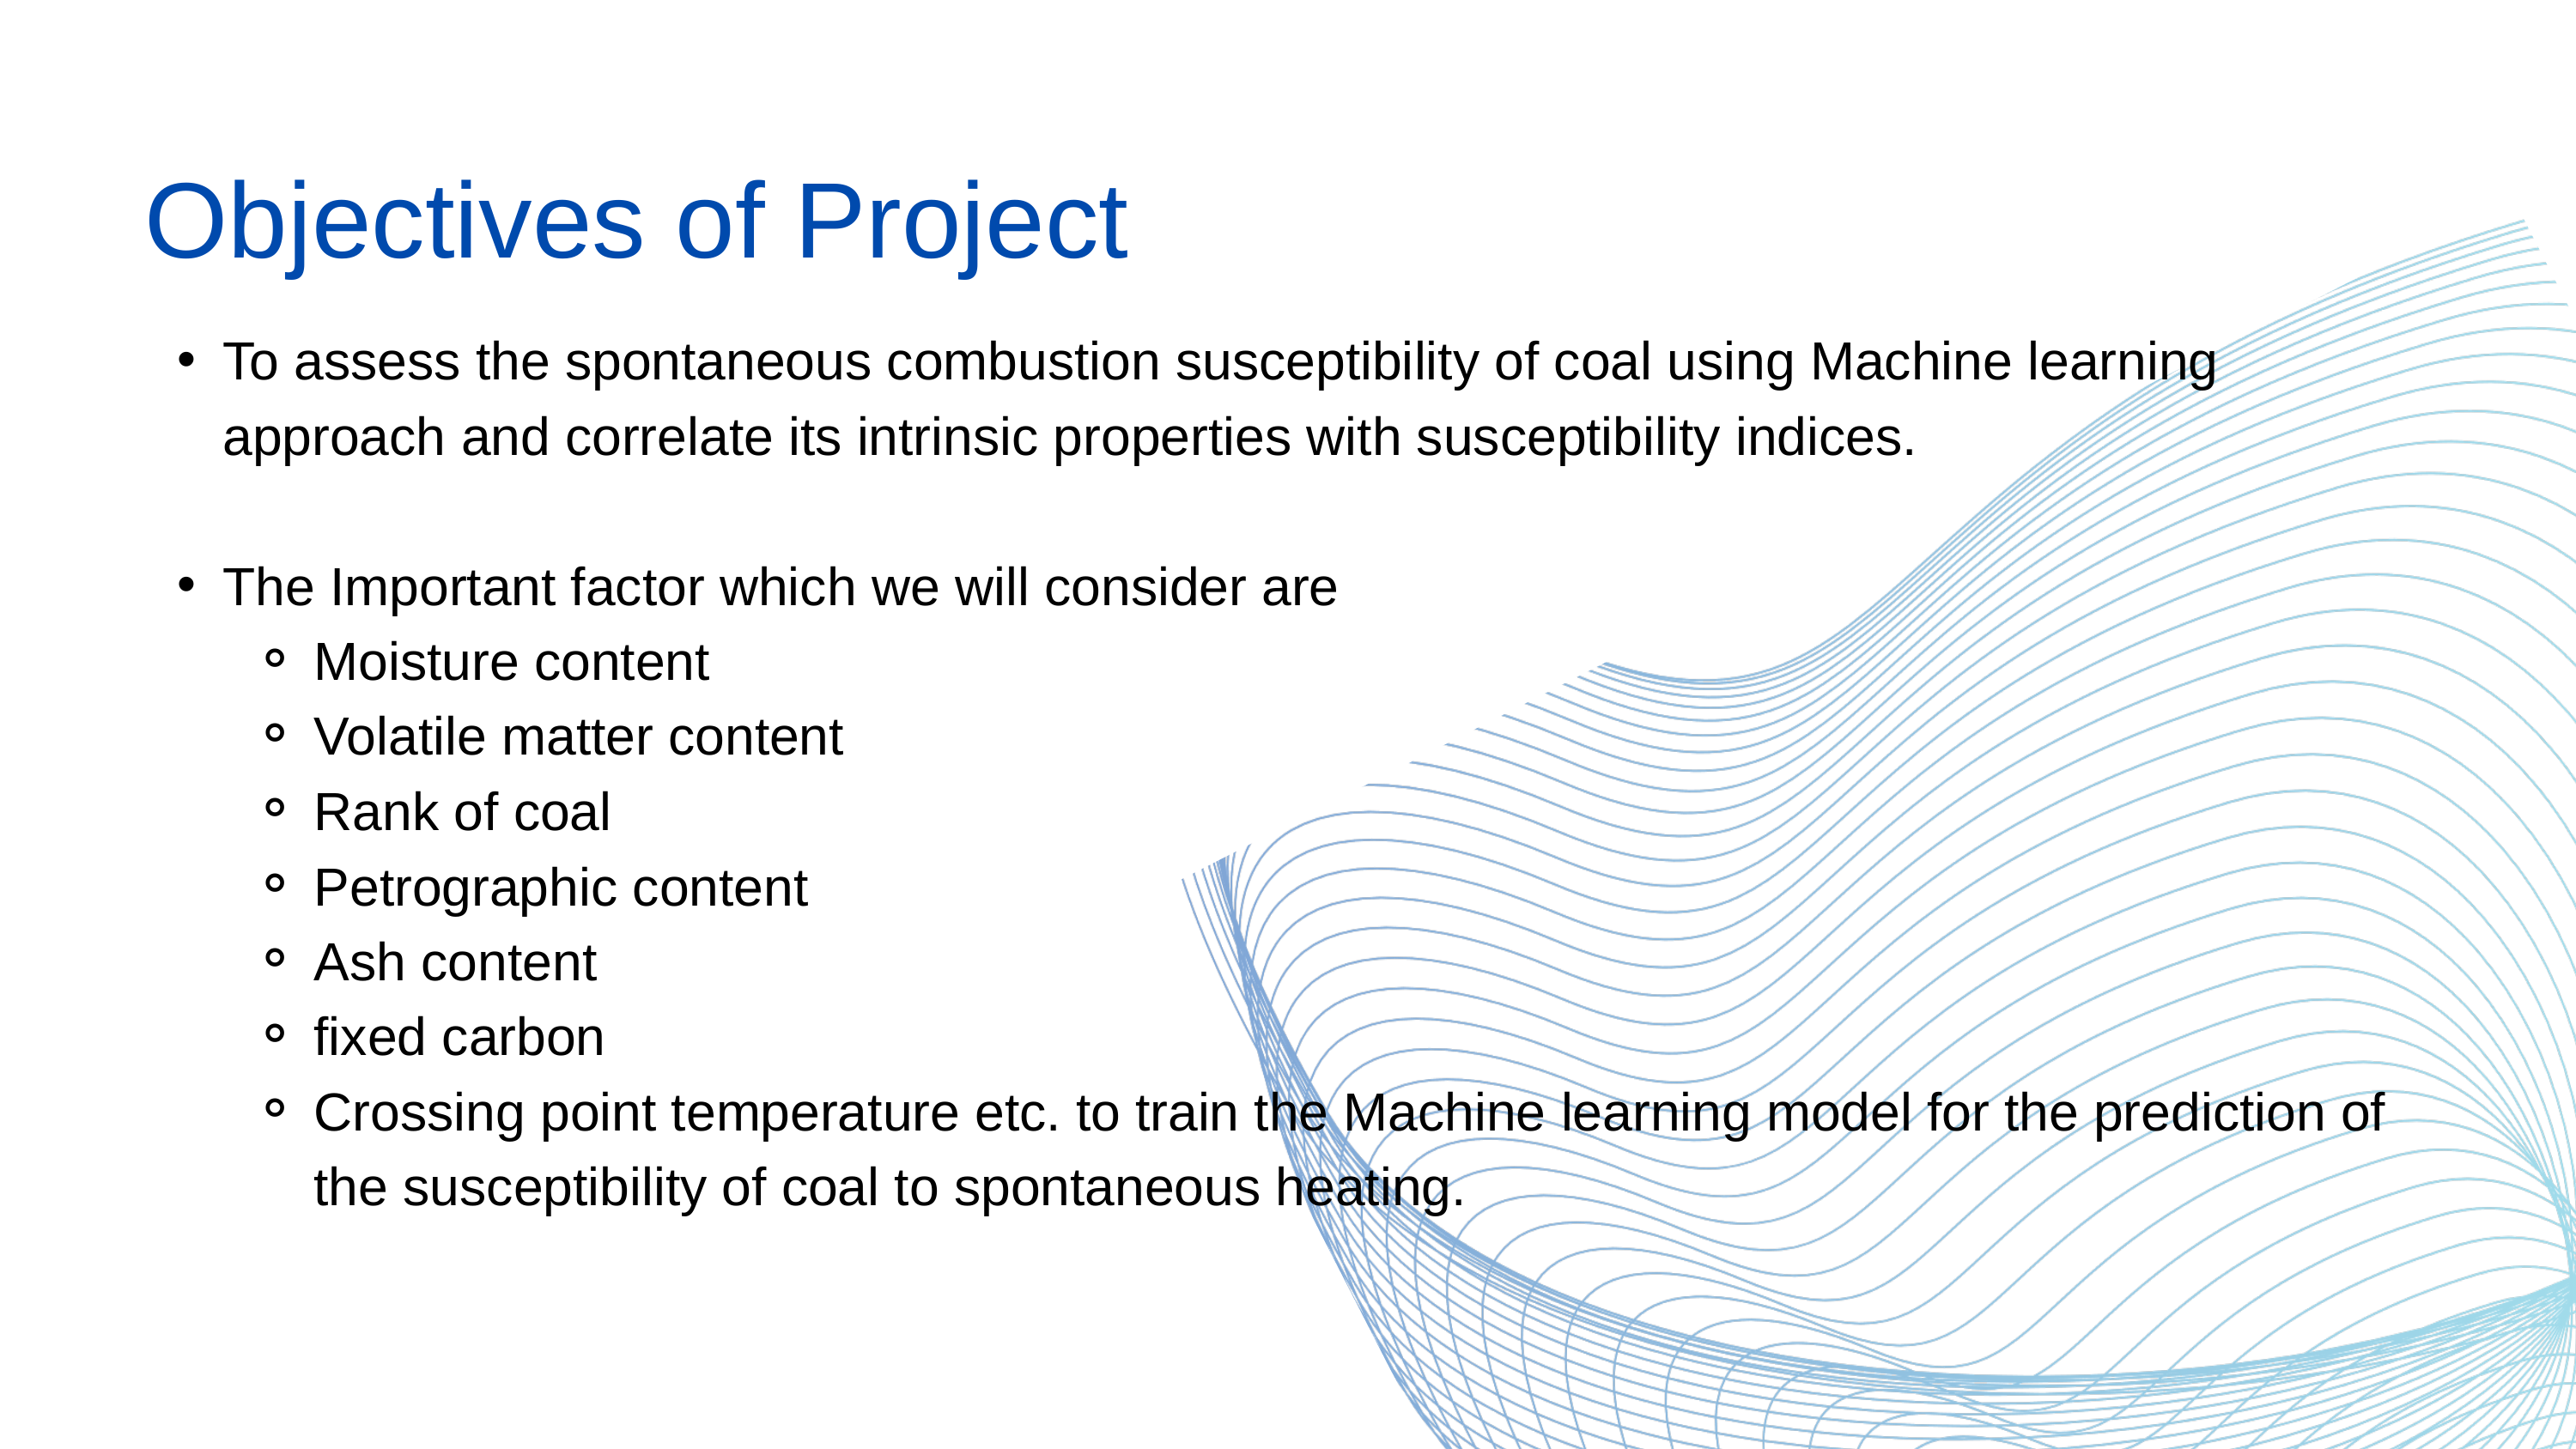

Objectives of Project
To assess the spontaneous combustion susceptibility of coal using Machine learning approach and correlate its intrinsic properties with susceptibility indices.

The Important factor which we will consider are
Moisture content
Volatile matter content
Rank of coal
Petrographic content
Ash content
fixed carbon
Crossing point temperature etc. to train the Machine learning model for the prediction of  the susceptibility of coal to spontaneous heating.